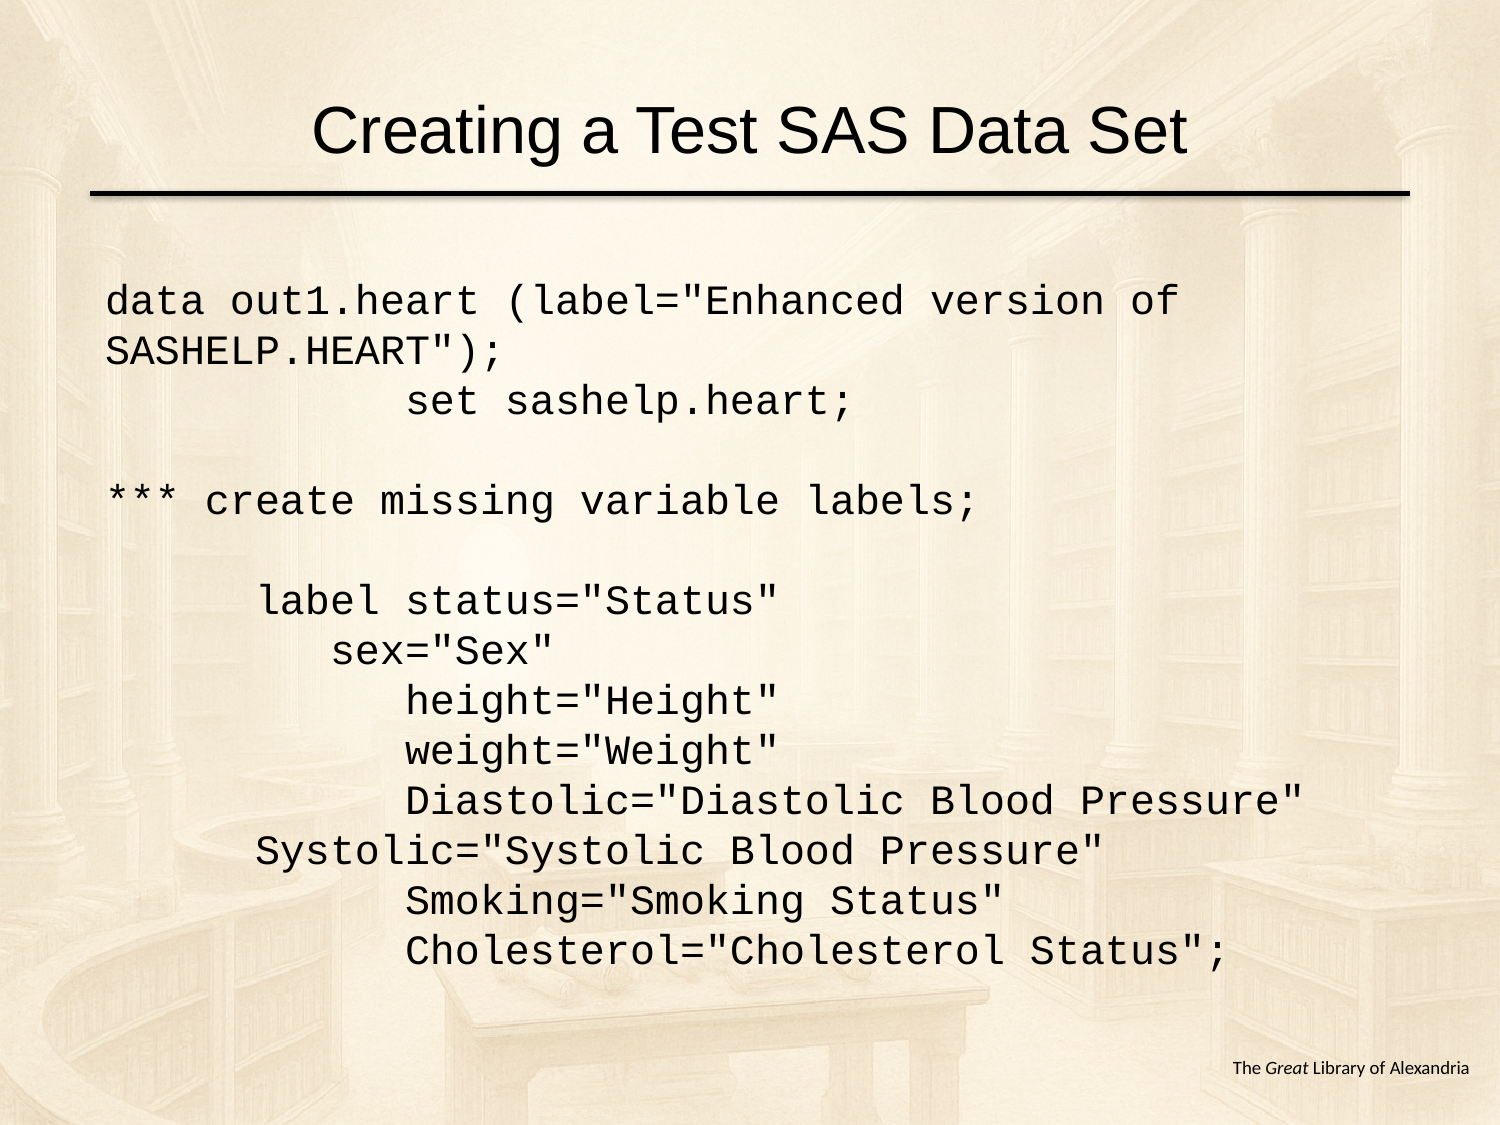

# Creating a Test SAS Data Set
data out1.heart (label="Enhanced version of SASHELP.HEART");
		set sashelp.heart;

*** create missing variable labels;

    	label status="Status"
	   sex="Sex"
		height="Height"
		weight="Weight"
		Diastolic="Diastolic Blood Pressure"
     	Systolic="Systolic Blood Pressure"
		Smoking="Smoking Status"
		Cholesterol="Cholesterol Status";

The Great Library of Alexandria